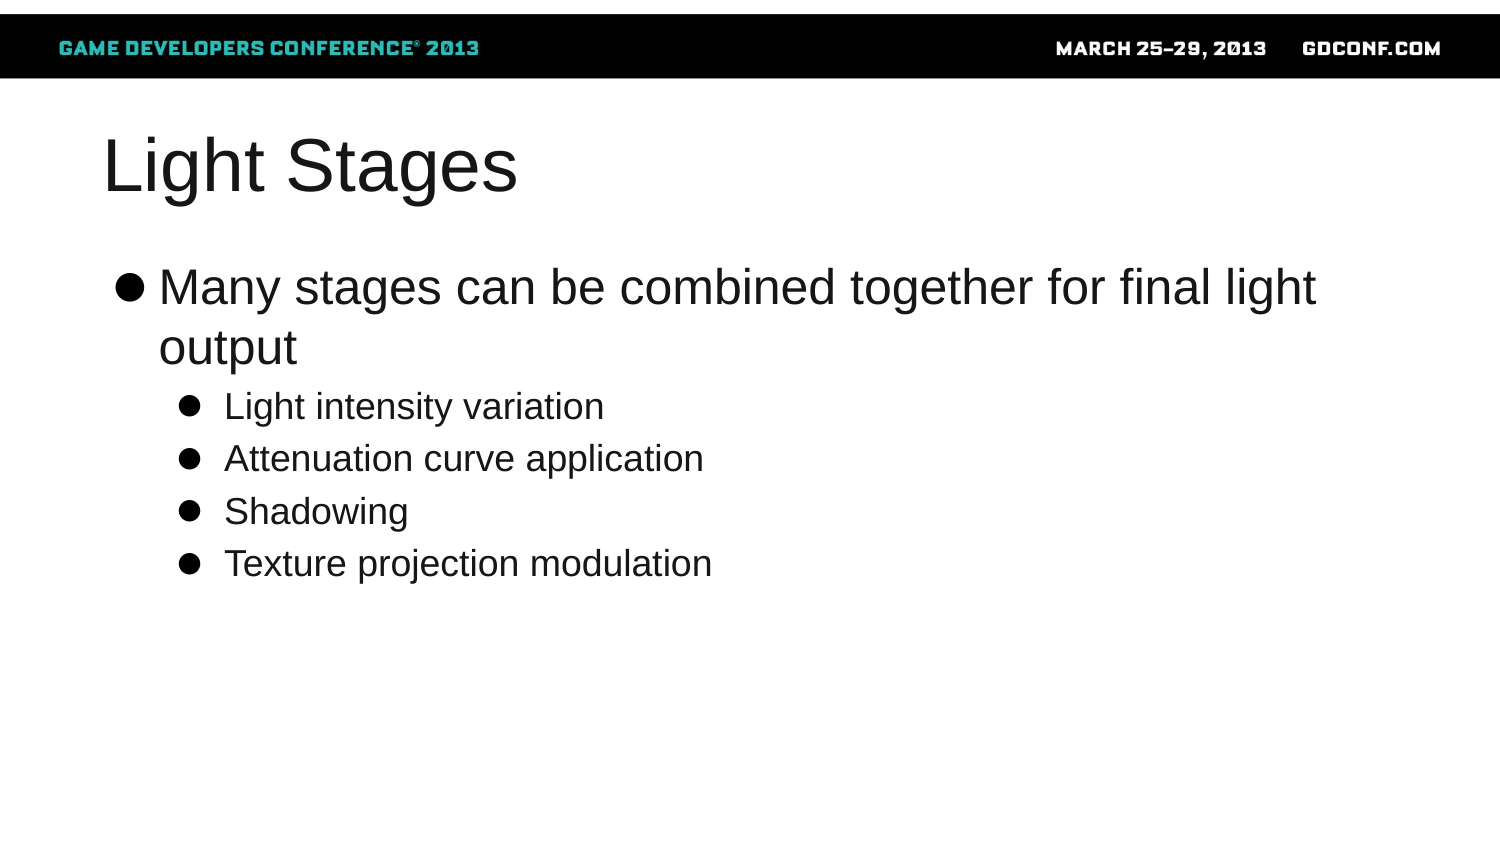

# Light Stages
Many stages can be combined together for final light output
Light intensity variation
Attenuation curve application
Shadowing
Texture projection modulation